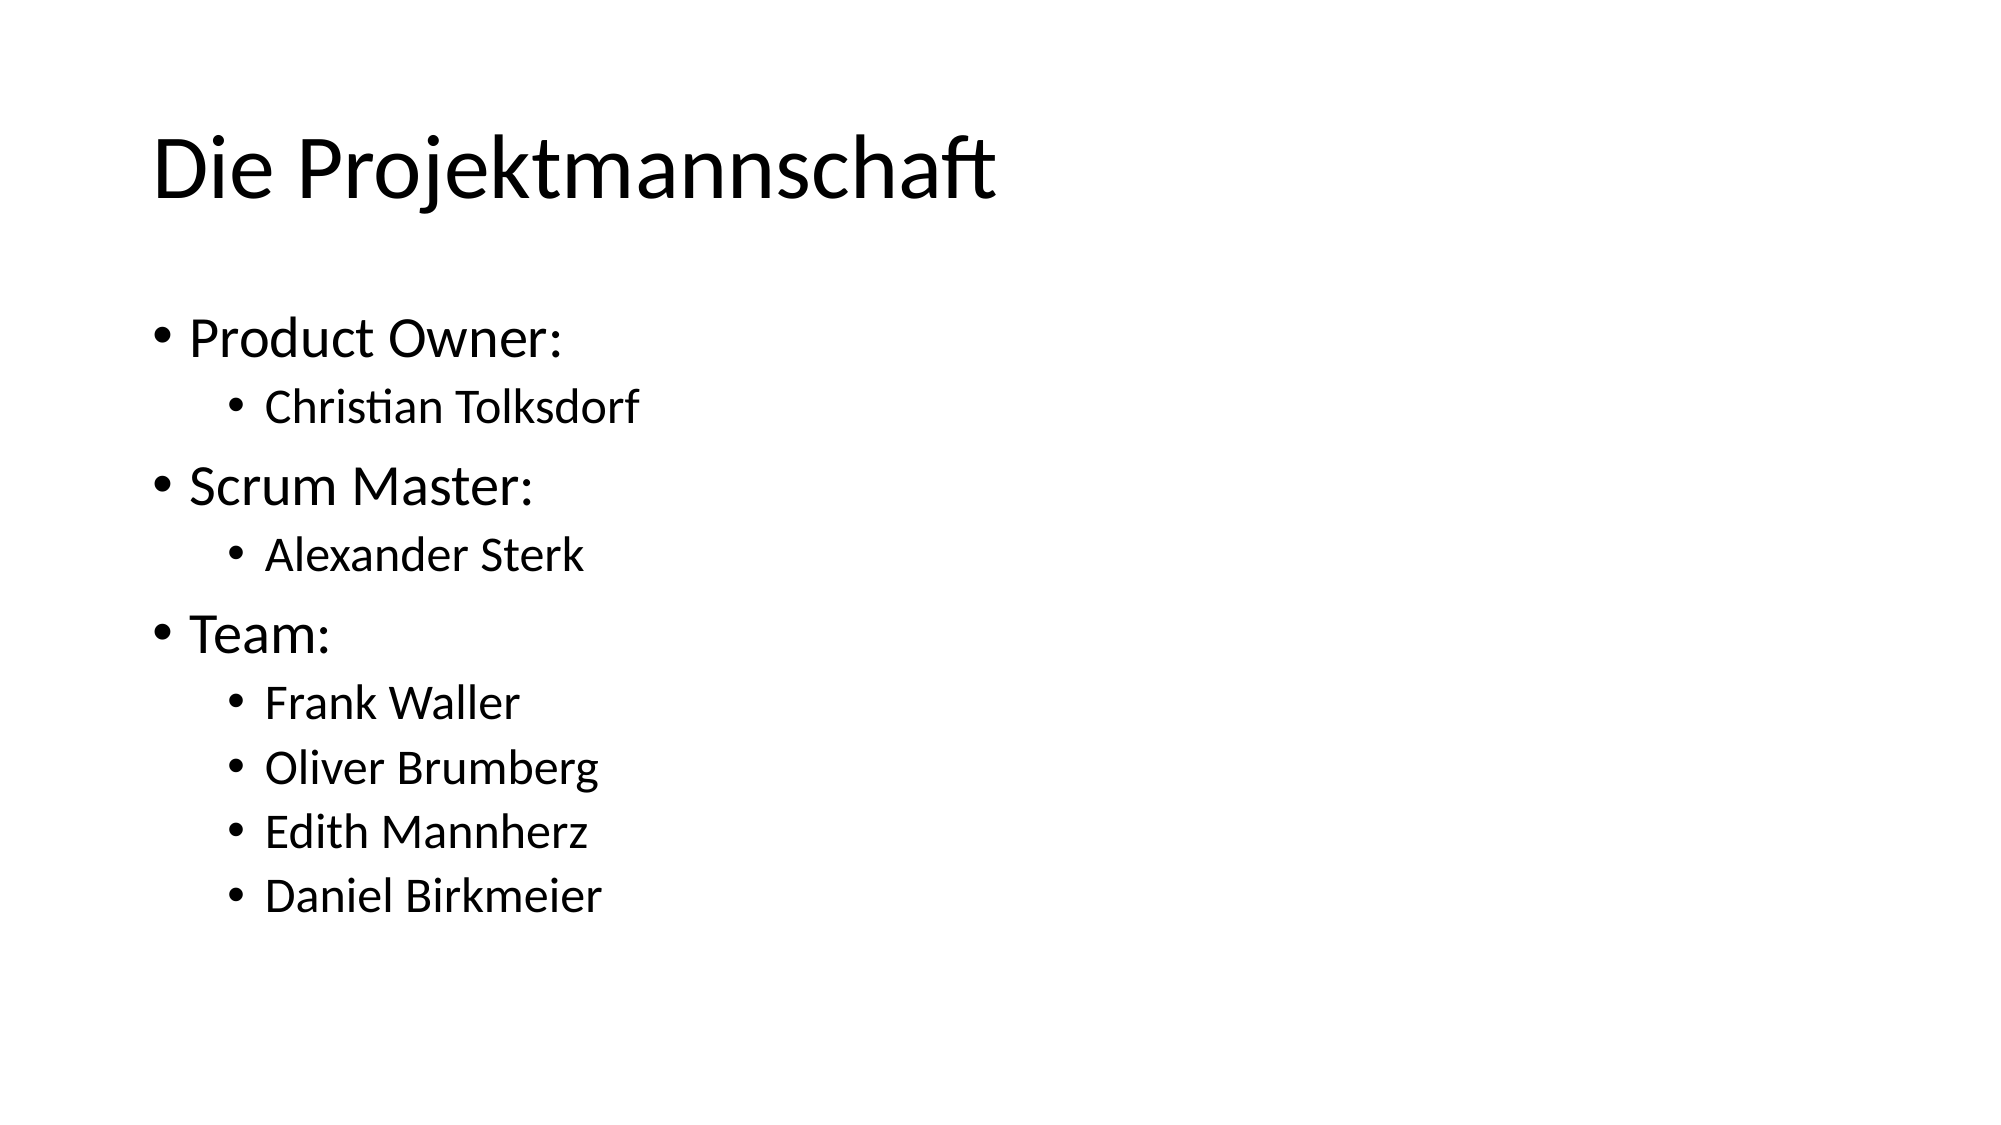

# Die Projektmannschaft
Product Owner:
Christian Tolksdorf
Scrum Master:
Alexander Sterk
Team:
Frank Waller
Oliver Brumberg
Edith Mannherz
Daniel Birkmeier